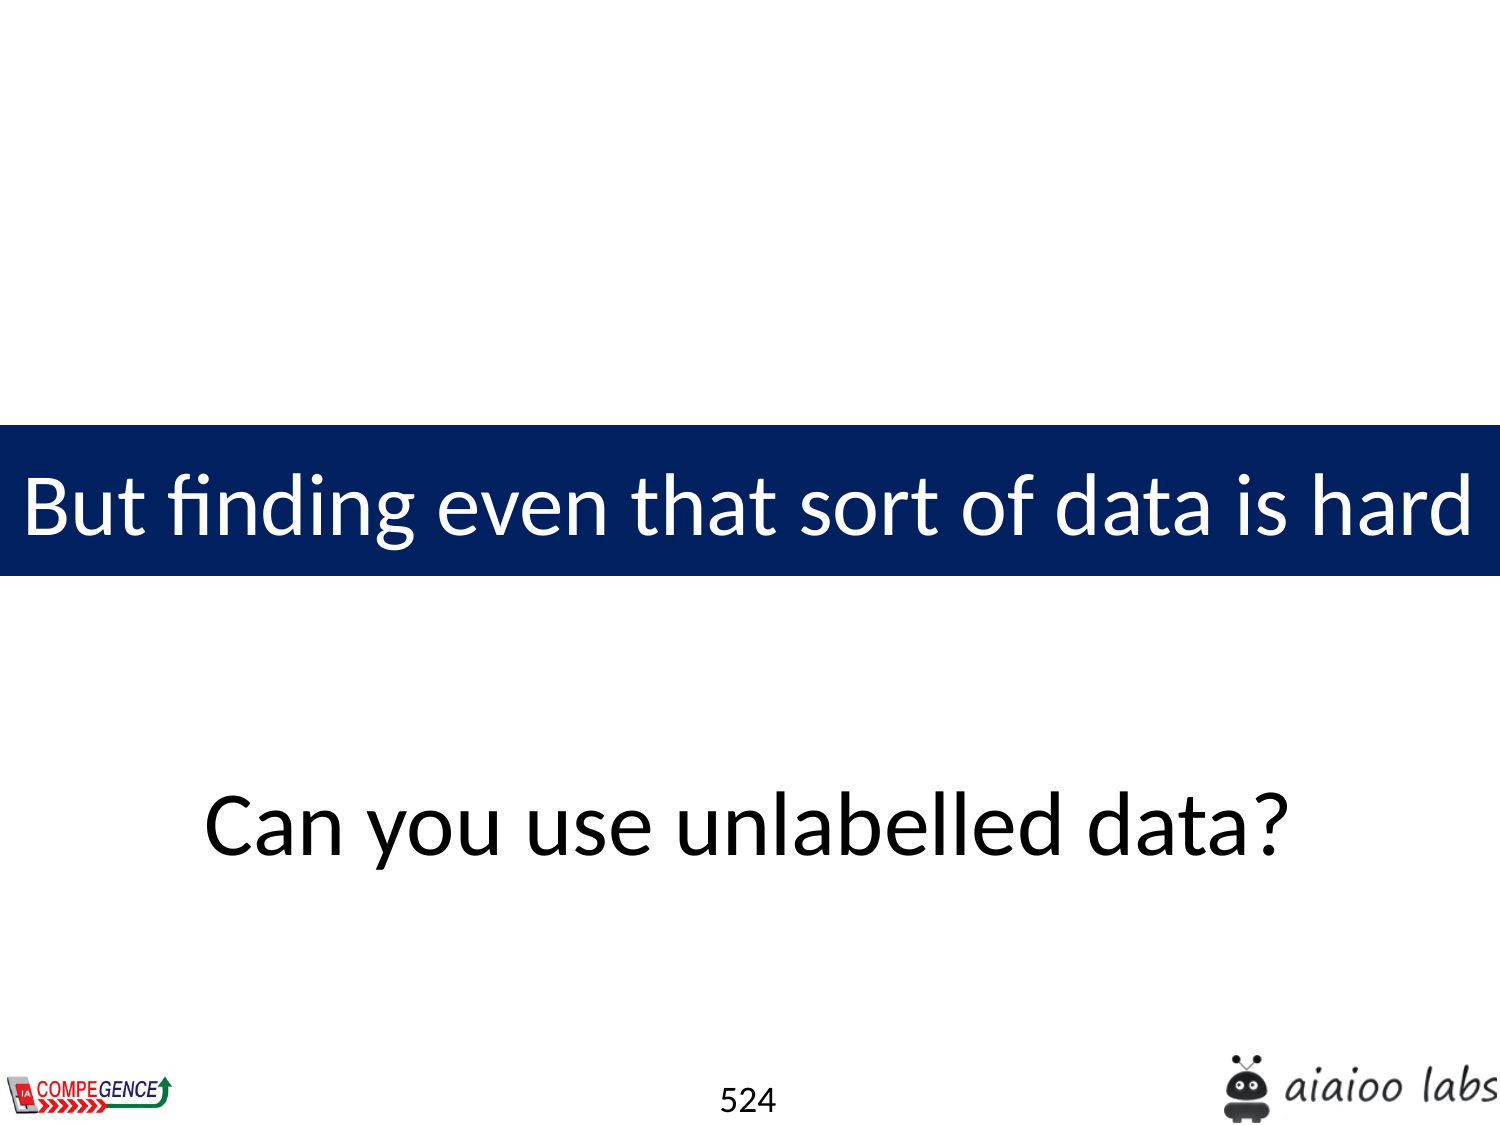

But finding even that sort of data is hard
# Can you use unlabelled data?